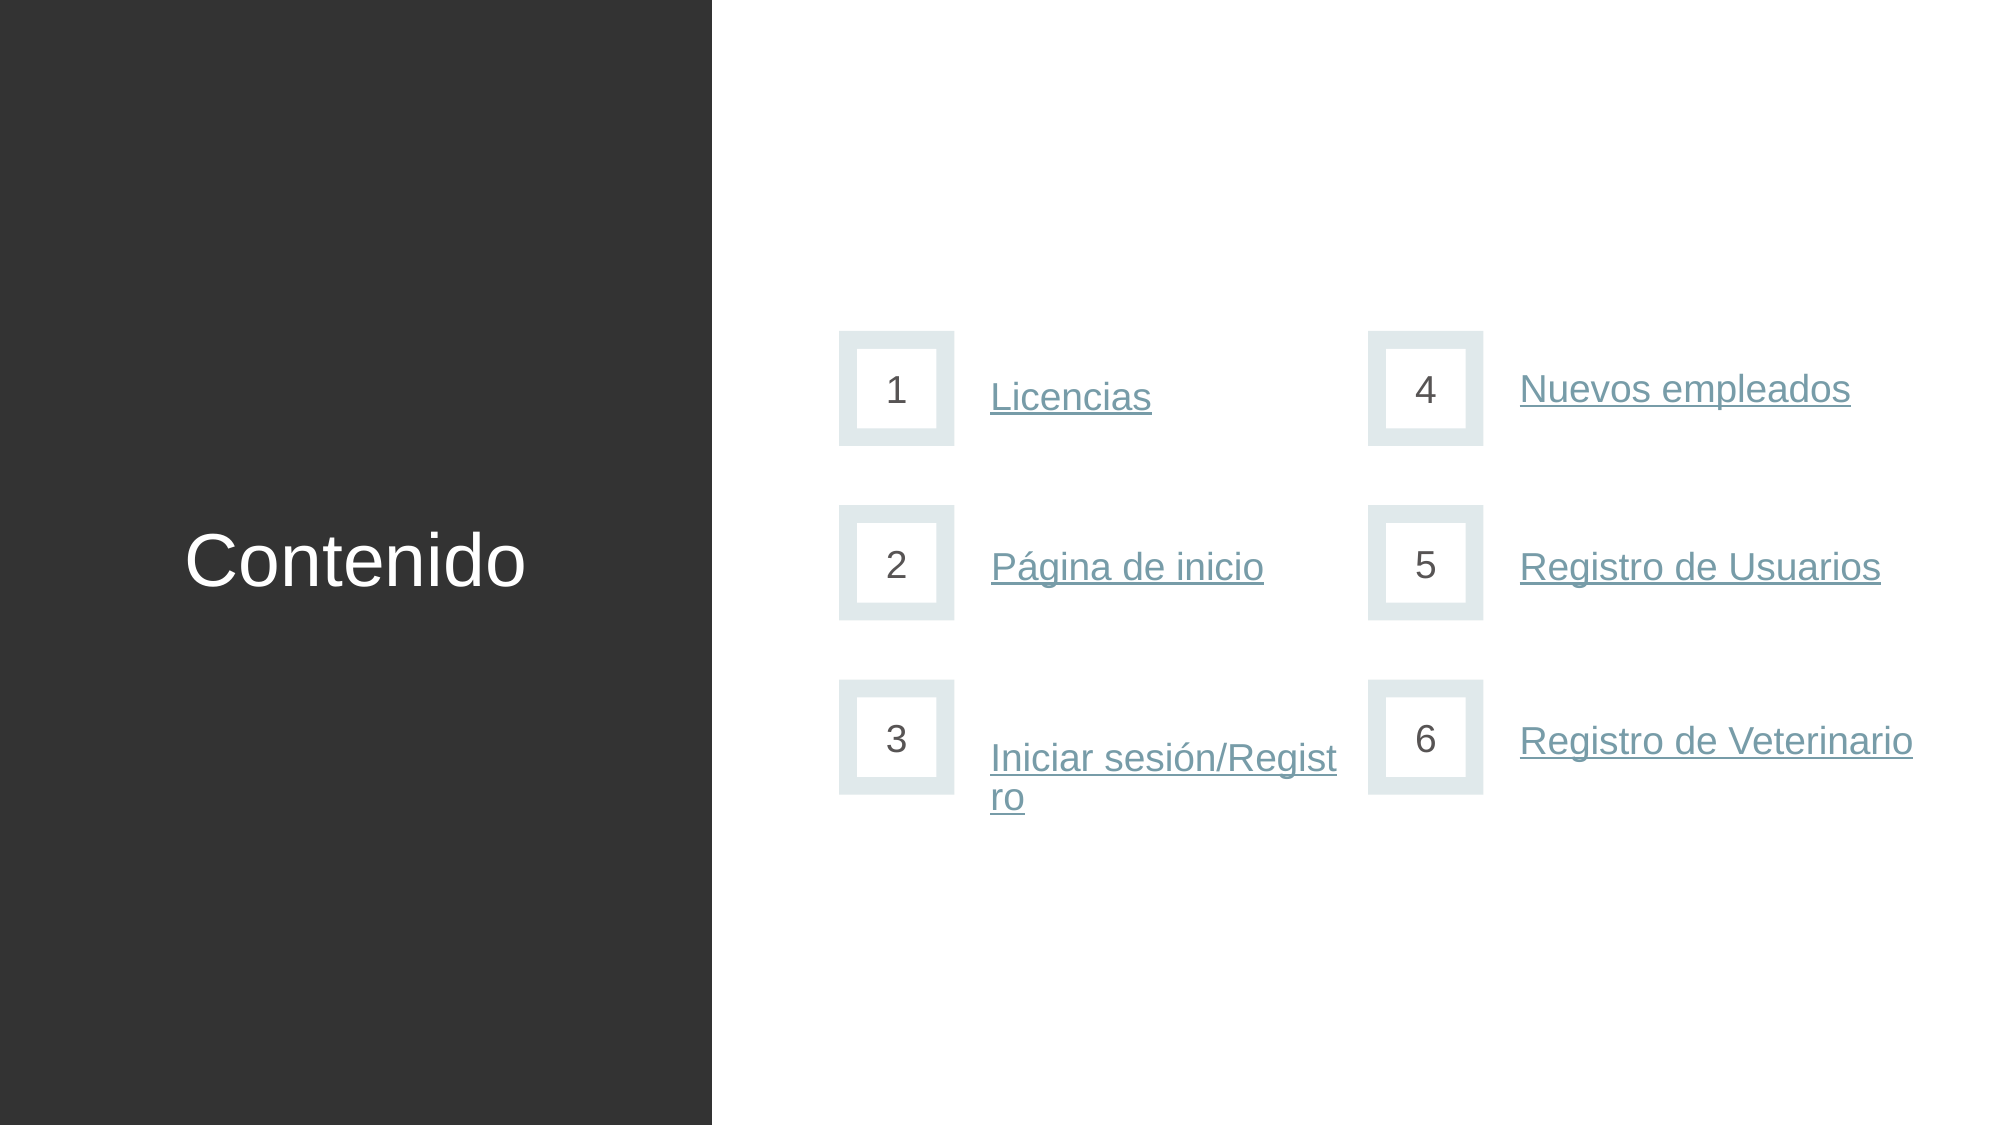

1
4
Licencias
Nuevos empleados
# Contenido
2
5
Página de inicio
Registro de Usuarios
3
6
Iniciar sesión/Registro
Registro de Veterinario